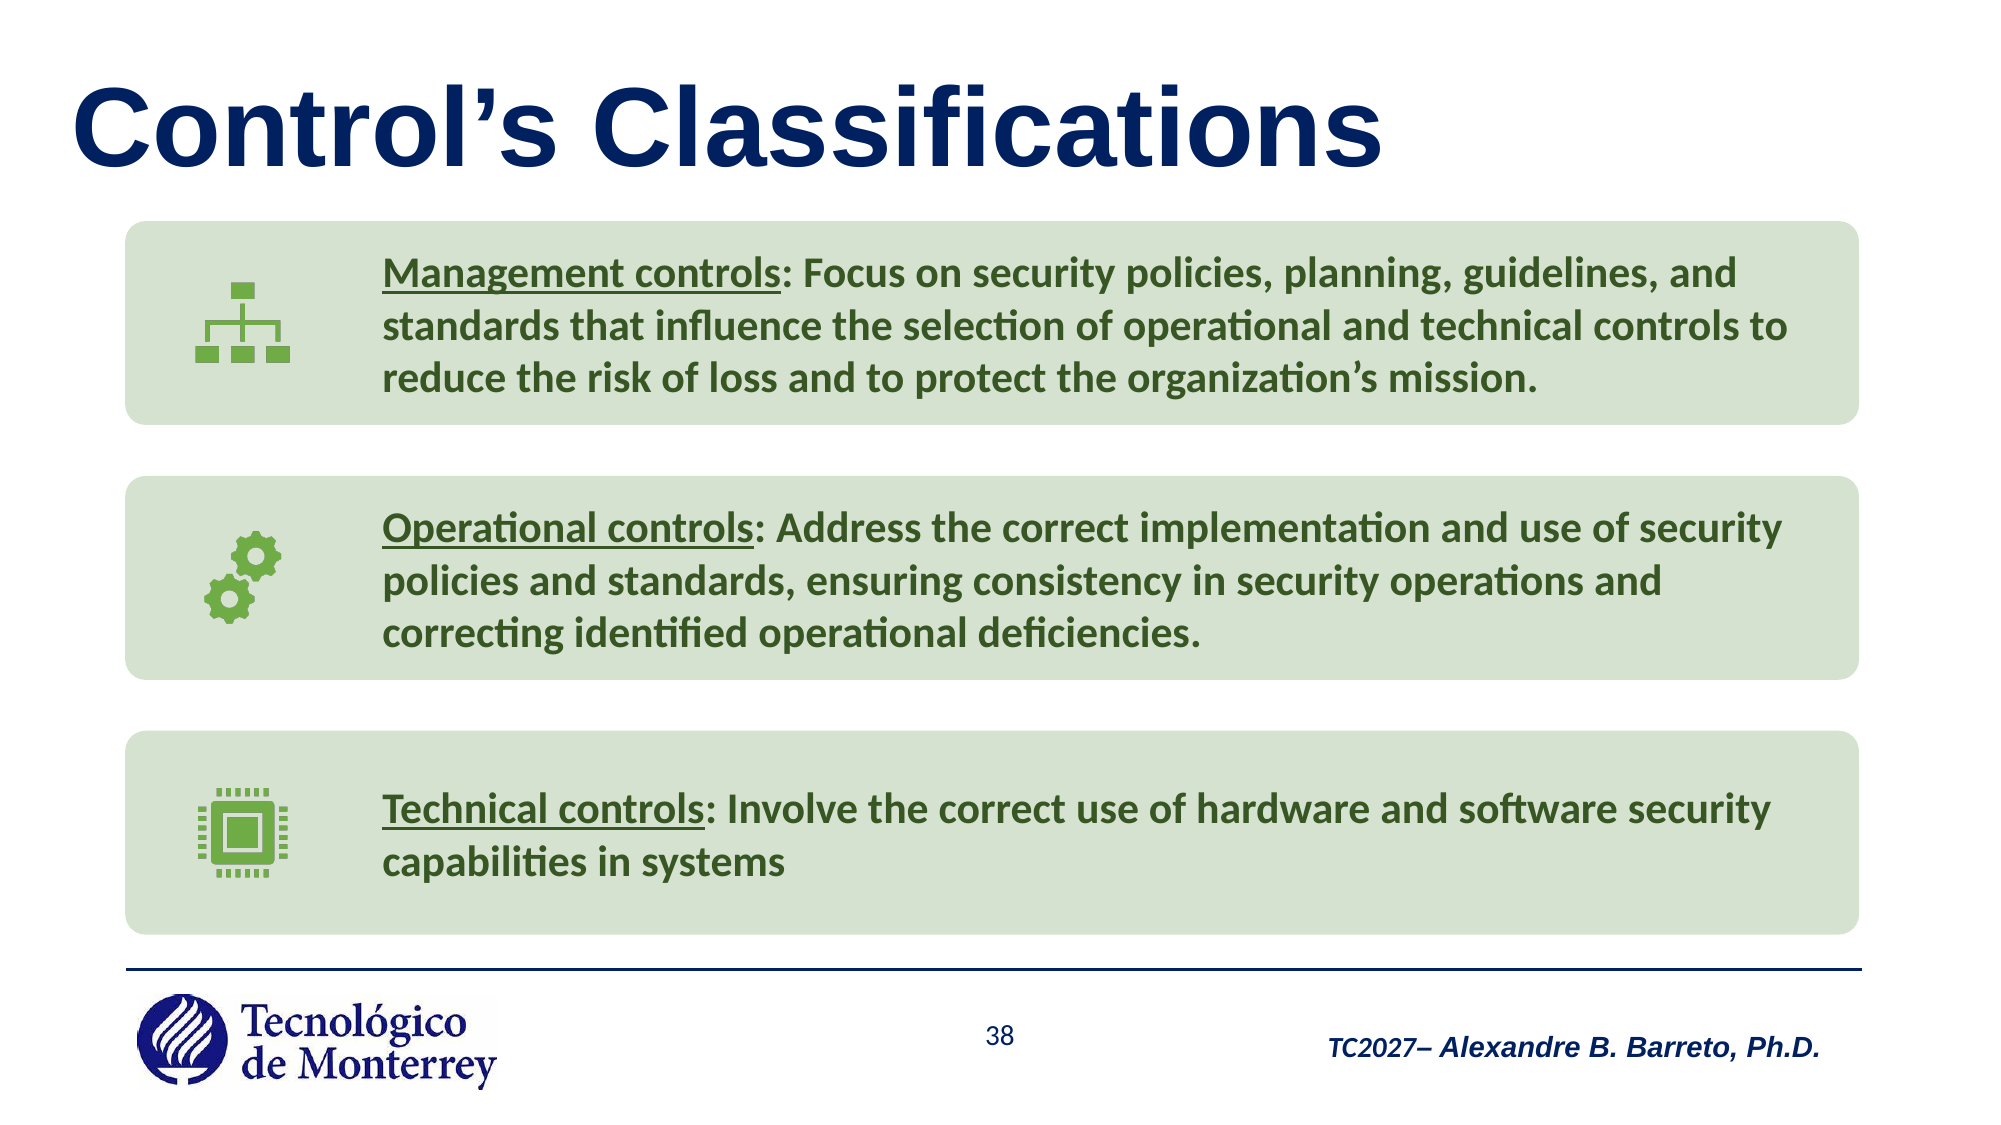

# Control’s Classifications
Management controls: Focus on security policies, planning, guidelines, and standards that influence the selection of operational and technical controls to reduce the risk of loss and to protect the organization’s mission.
Operational controls: Address the correct implementation and use of security policies and standards, ensuring consistency in security operations and correcting identified operational deficiencies.
Technical controls: Involve the correct use of hardware and software security capabilities in systems